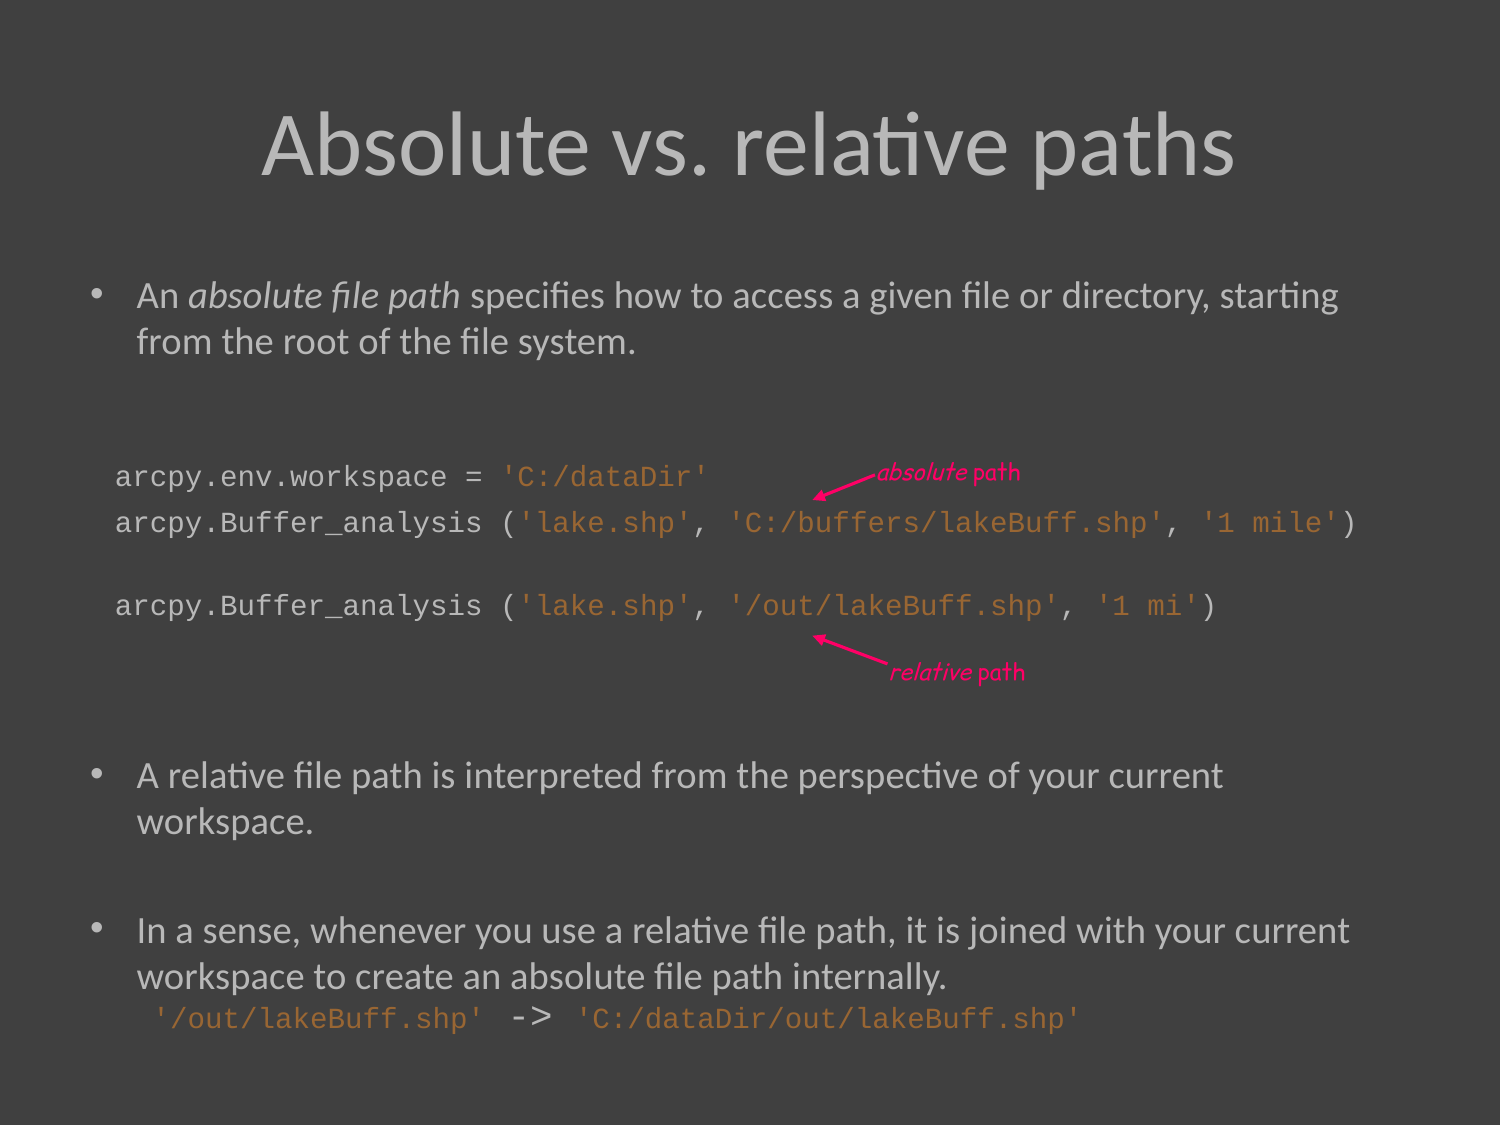

# Absolute vs. relative paths
An absolute file path specifies how to access a given file or directory, starting from the root of the file system.

A relative file path is interpreted from the perspective of your current workspace.

In a sense, whenever you use a relative file path, it is joined with your current workspace to create an absolute file path internally.
absolute path
arcpy.env.workspace = 'C:/dataDir'
arcpy.Buffer_analysis ('lake.shp', 'C:/buffers/lakeBuff.shp', '1 mile')

arcpy.Buffer_analysis ('lake.shp', '/out/lakeBuff.shp', '1 mi')
relative path
'/out/lakeBuff.shp' -> 'C:/dataDir/out/lakeBuff.shp'